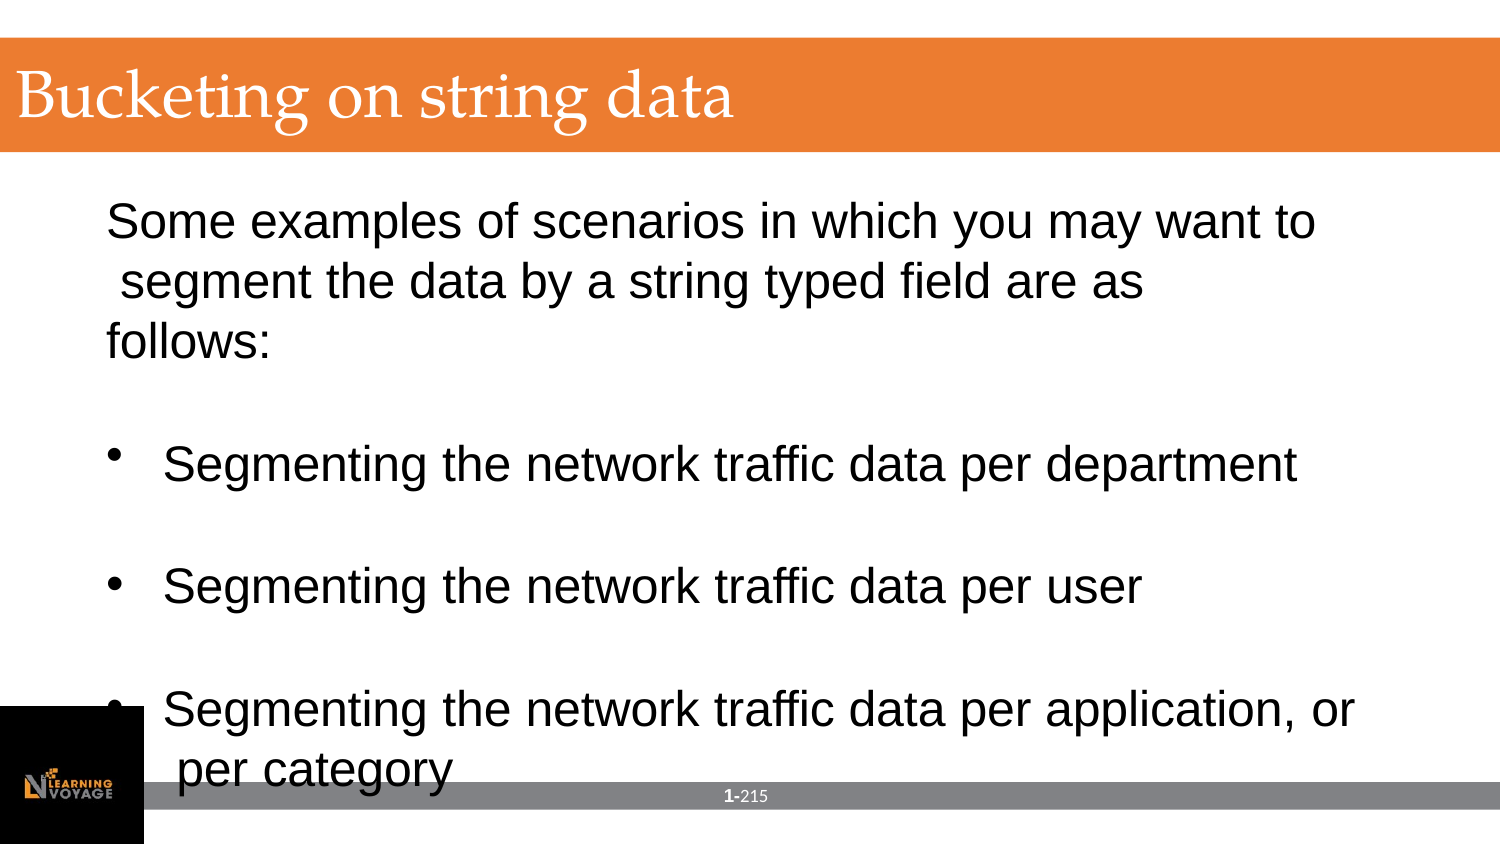

# Bucketing on string data
Some examples of scenarios in which you may want to  segment the data by a string typed field are as follows:

Segmenting the network traffic data per department

Segmenting the network traffic data per user

Segmenting the network traffic data per application, or  per category
1-215